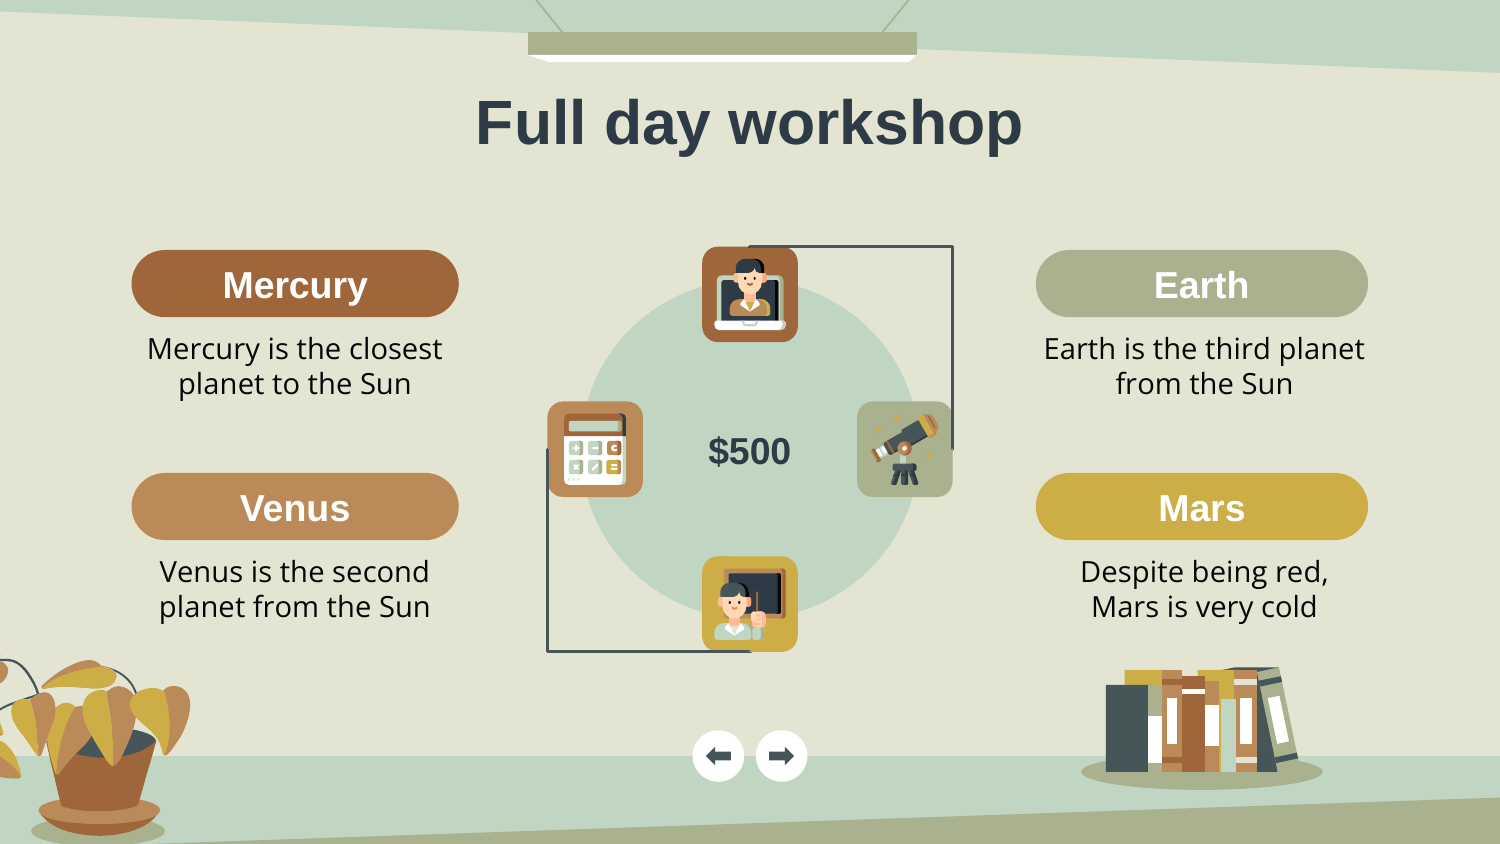

# Full day workshop

Mercury
Earth

$500
Mercury is the closest planet to the Sun
Earth is the third planet from the Sun

Venus
Mars

Despite being red, Mars is very cold
Venus is the second planet from the Sun